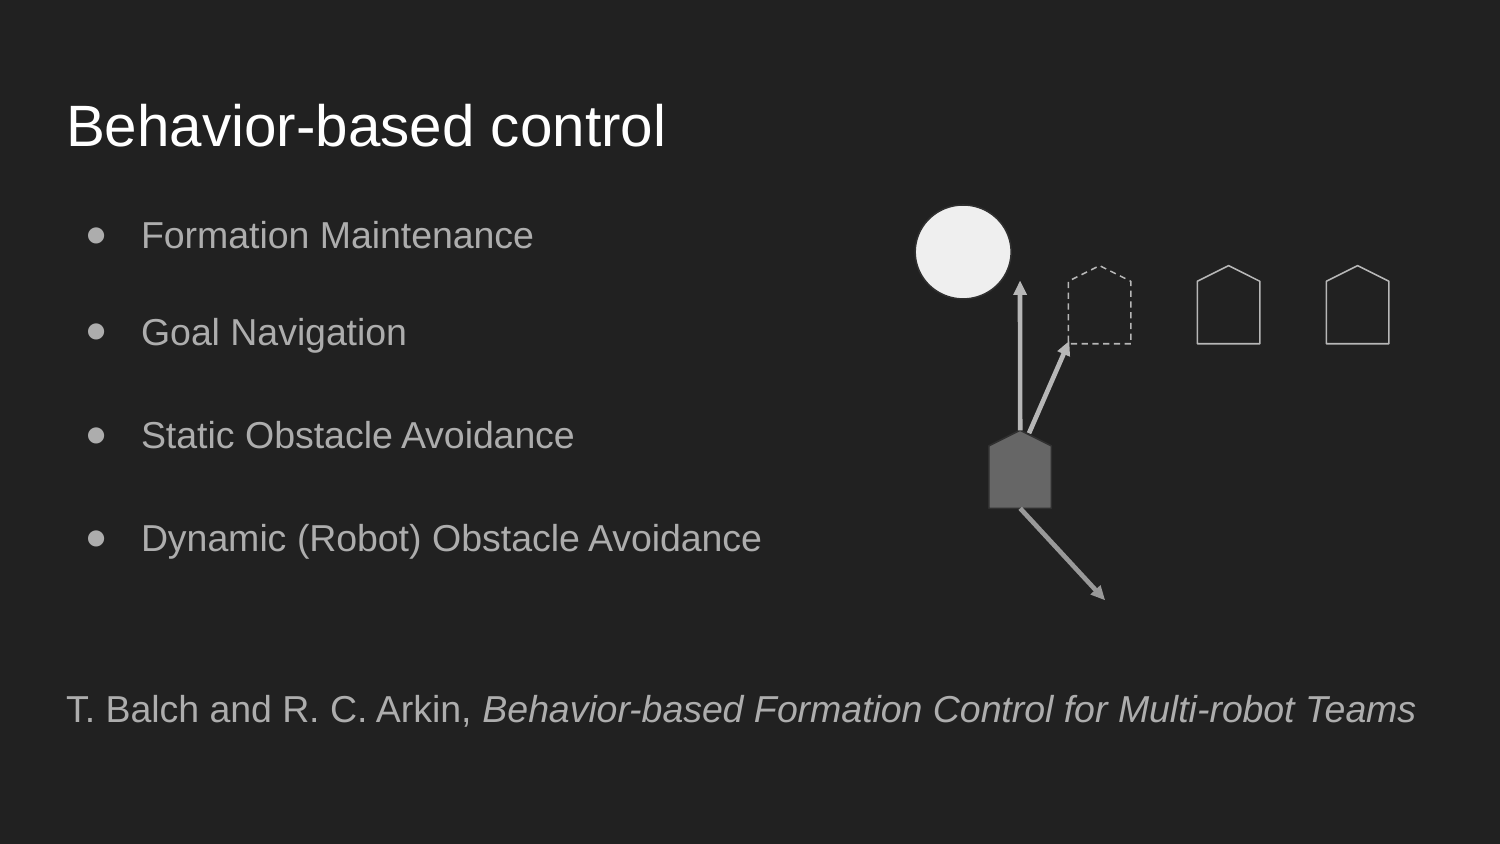

# Behavior-based control
Formation Maintenance
Goal Navigation
Static Obstacle Avoidance
Dynamic (Robot) Obstacle Avoidance

T. Balch and R. C. Arkin, Behavior-based Formation Control for Multi-robot Teams